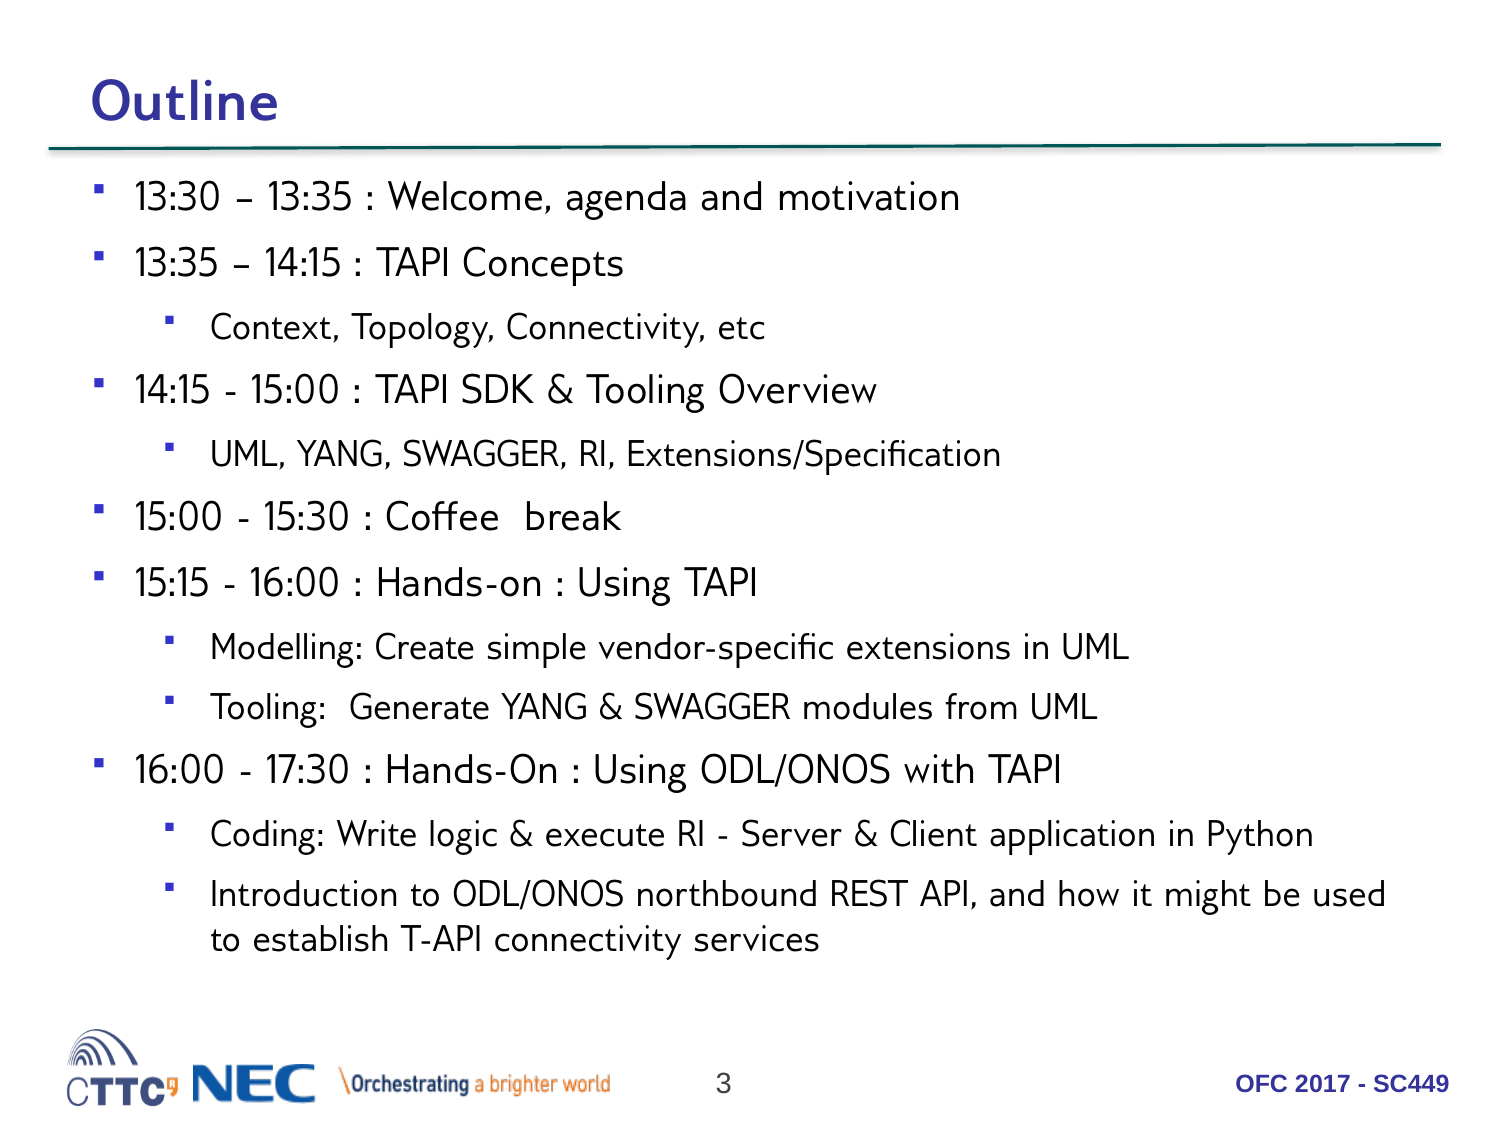

# Outline
13:30 – 13:35 : Welcome, agenda and motivation
13:35 – 14:15 : TAPI Concepts
Context, Topology, Connectivity, etc
14:15 - 15:00 : TAPI SDK & Tooling Overview
UML, YANG, SWAGGER, RI, Extensions/Specification
15:00 - 15:30 : Coffee  break
15:15 - 16:00 : Hands-on : Using TAPI
Modelling: Create simple vendor-specific extensions in UML
Tooling:  Generate YANG & SWAGGER modules from UML
16:00 - 17:30 : Hands-On : Using ODL/ONOS with TAPI
Coding: Write logic & execute RI - Server & Client application in Python
Introduction to ODL/ONOS northbound REST API, and how it might be used to establish T-API connectivity services
3
OFC 2017 - SC449